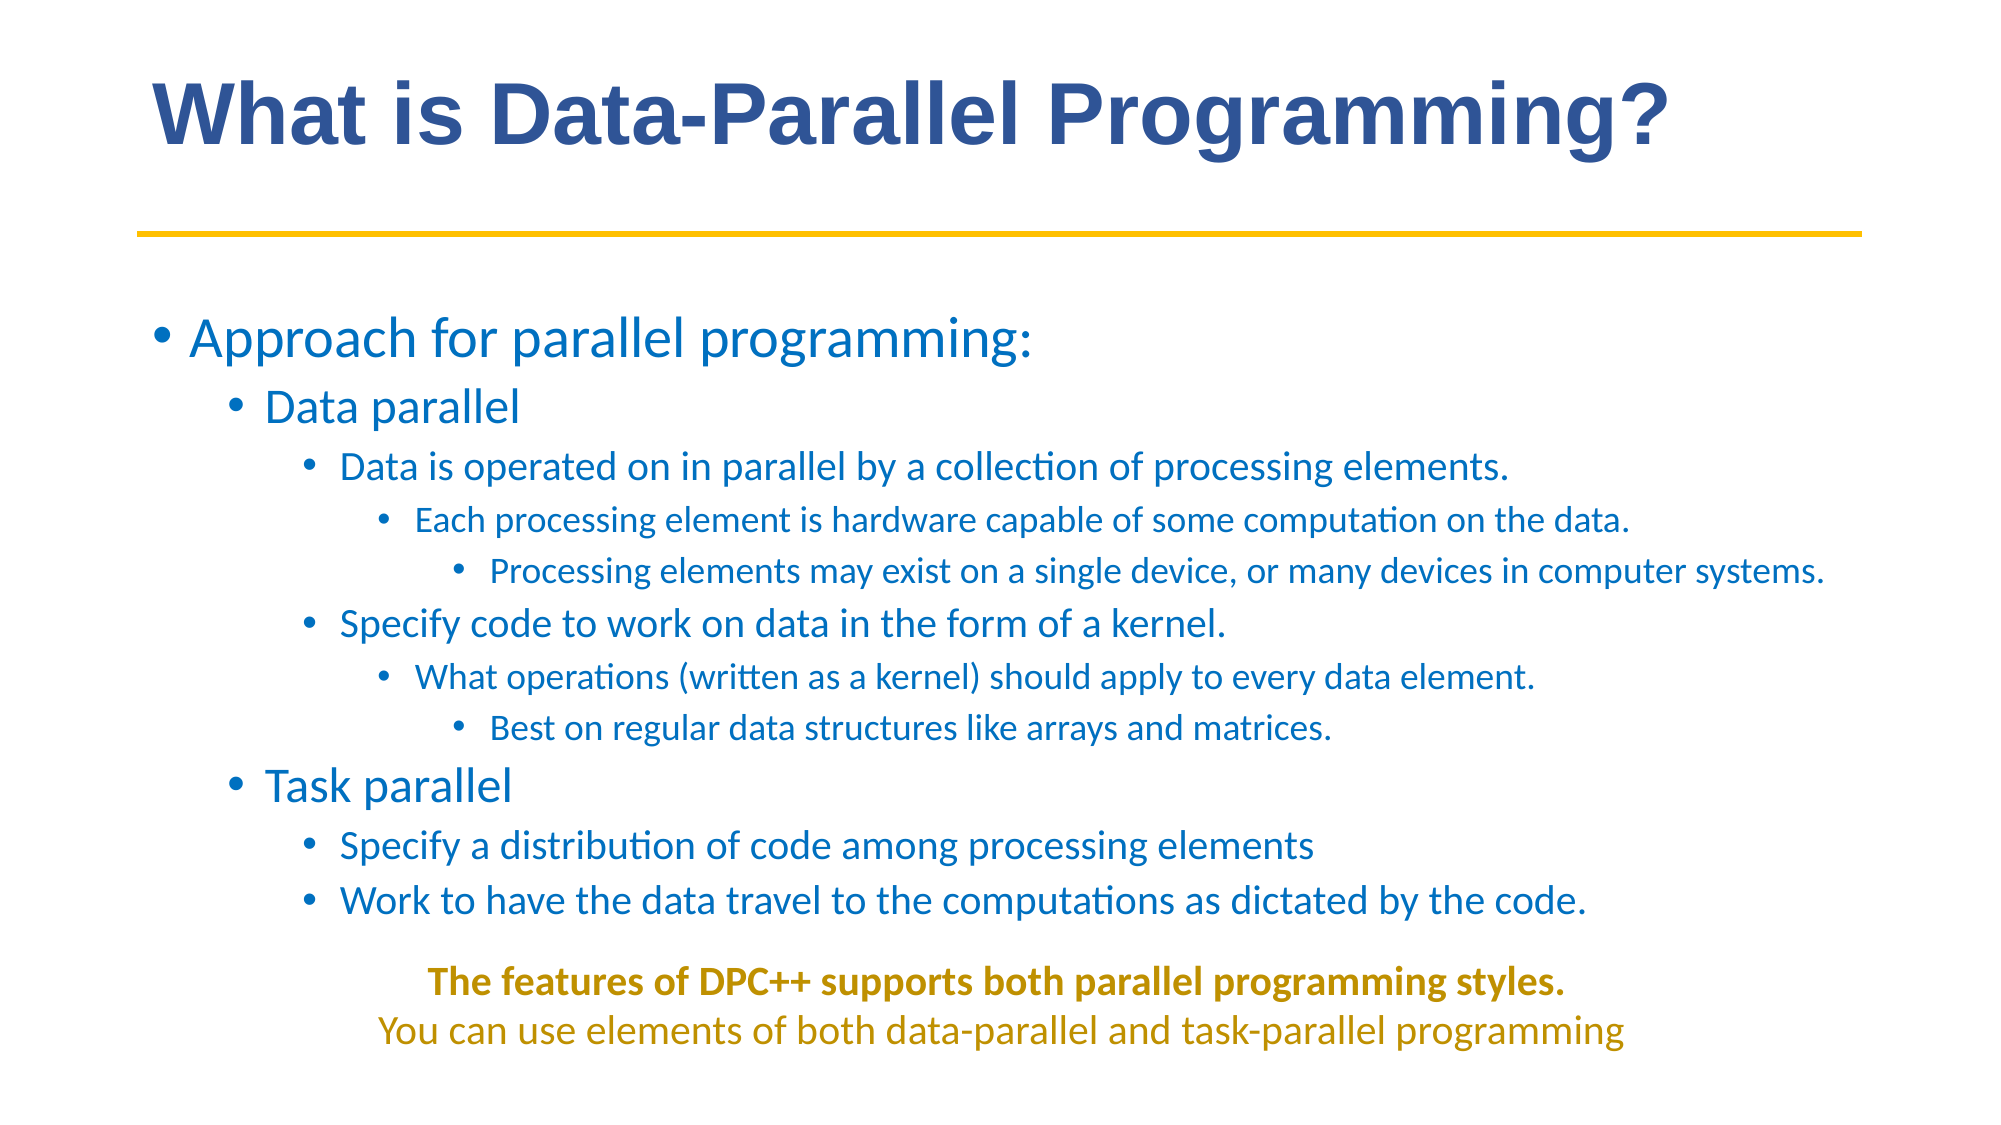

# What is Data-Parallel Programming?
Approach for parallel programming:
Data parallel
Data is operated on in parallel by a collection of processing elements.
Each processing element is hardware capable of some computation on the data.
Processing elements may exist on a single device, or many devices in computer systems.
Specify code to work on data in the form of a kernel.
What operations (written as a kernel) should apply to every data element.
Best on regular data structures like arrays and matrices.
Task parallel
Specify a distribution of code among processing elements
Work to have the data travel to the computations as dictated by the code.
The features of DPC++ supports both parallel programming styles.
You can use elements of both data-parallel and task-parallel programming